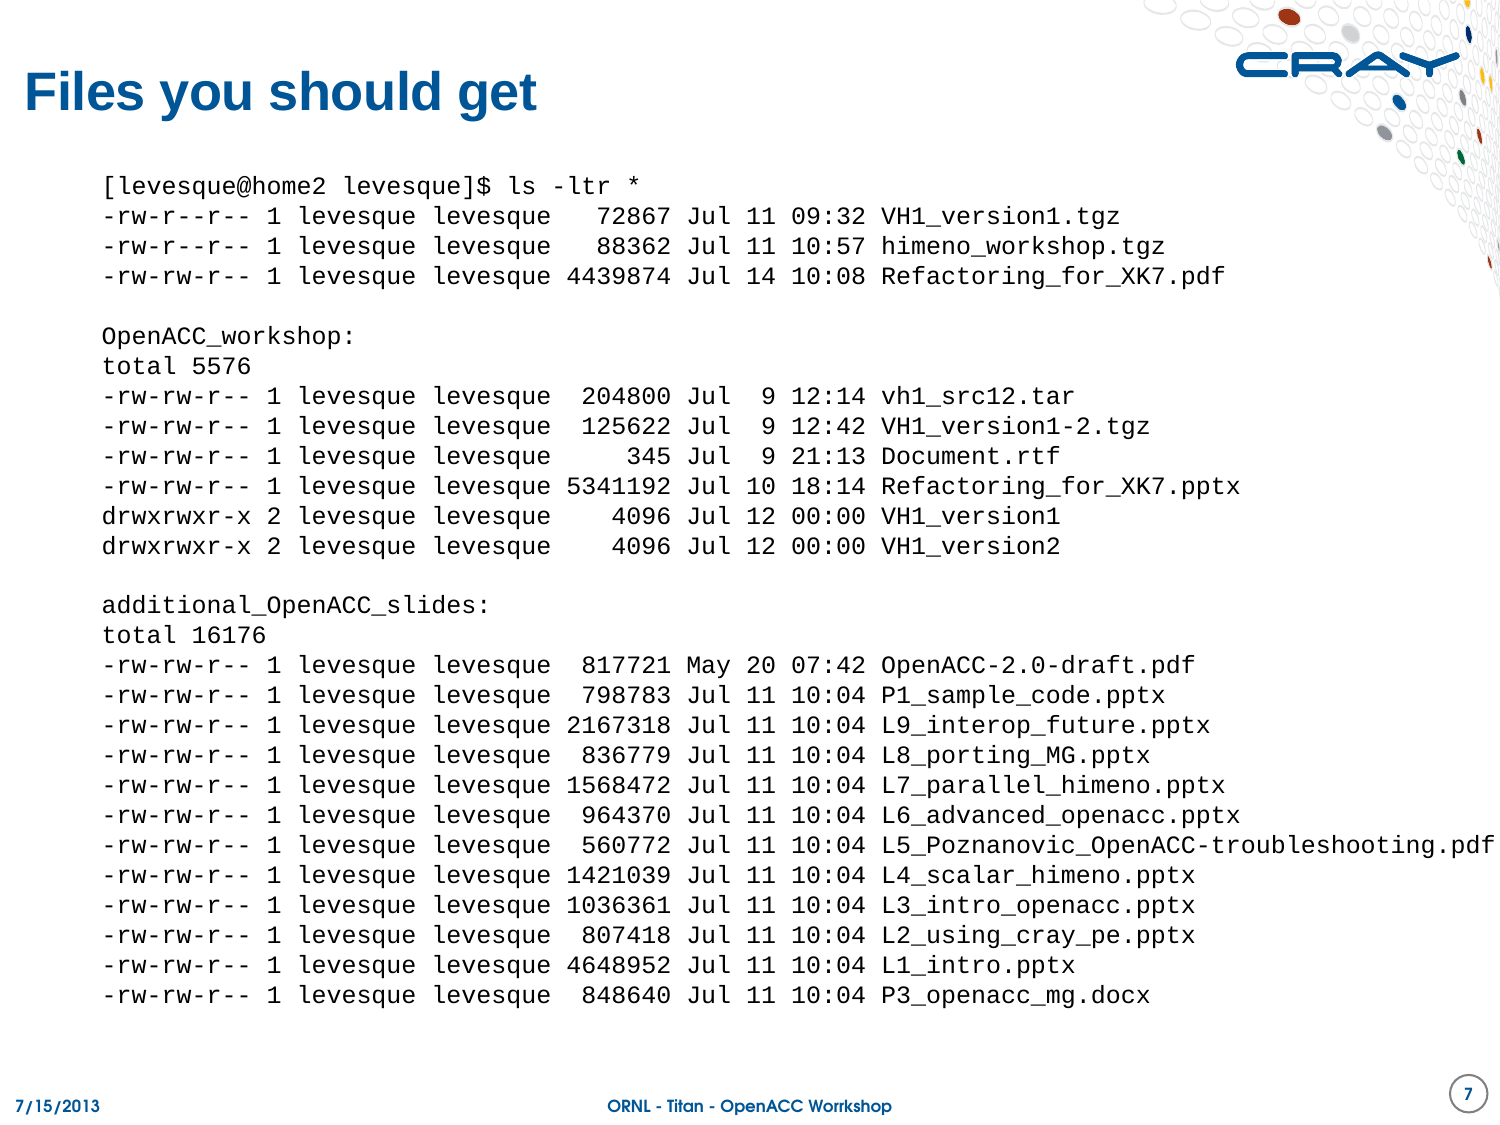

# Files you should get
[levesque@home2 levesque]$ ls -ltr *
-rw-r--r-- 1 levesque levesque   72867 Jul 11 09:32 VH1_version1.tgz
-rw-r--r-- 1 levesque levesque   88362 Jul 11 10:57 himeno_workshop.tgz
-rw-rw-r-- 1 levesque levesque 4439874 Jul 14 10:08 Refactoring_for_XK7.pdf

OpenACC_workshop:
total 5576
-rw-rw-r-- 1 levesque levesque  204800 Jul  9 12:14 vh1_src12.tar
-rw-rw-r-- 1 levesque levesque  125622 Jul  9 12:42 VH1_version1-2.tgz
-rw-rw-r-- 1 levesque levesque     345 Jul  9 21:13 Document.rtf
-rw-rw-r-- 1 levesque levesque 5341192 Jul 10 18:14 Refactoring_for_XK7.pptx
drwxrwxr-x 2 levesque levesque    4096 Jul 12 00:00 VH1_version1
drwxrwxr-x 2 levesque levesque    4096 Jul 12 00:00 VH1_version2

additional_OpenACC_slides:
total 16176
-rw-rw-r-- 1 levesque levesque  817721 May 20 07:42 OpenACC-2.0-draft.pdf
-rw-rw-r-- 1 levesque levesque  798783 Jul 11 10:04 P1_sample_code.pptx
-rw-rw-r-- 1 levesque levesque 2167318 Jul 11 10:04 L9_interop_future.pptx
-rw-rw-r-- 1 levesque levesque  836779 Jul 11 10:04 L8_porting_MG.pptx
-rw-rw-r-- 1 levesque levesque 1568472 Jul 11 10:04 L7_parallel_himeno.pptx
-rw-rw-r-- 1 levesque levesque  964370 Jul 11 10:04 L6_advanced_openacc.pptx
-rw-rw-r-- 1 levesque levesque  560772 Jul 11 10:04 L5_Poznanovic_OpenACC-troubleshooting.pdf
-rw-rw-r-- 1 levesque levesque 1421039 Jul 11 10:04 L4_scalar_himeno.pptx
-rw-rw-r-- 1 levesque levesque 1036361 Jul 11 10:04 L3_intro_openacc.pptx
-rw-rw-r-- 1 levesque levesque  807418 Jul 11 10:04 L2_using_cray_pe.pptx
-rw-rw-r-- 1 levesque levesque 4648952 Jul 11 10:04 L1_intro.pptx
-rw-rw-r-- 1 levesque levesque  848640 Jul 11 10:04 P3_openacc_mg.docx

7
7/15/2013
ORNL - Titan - OpenACC Worrkshop